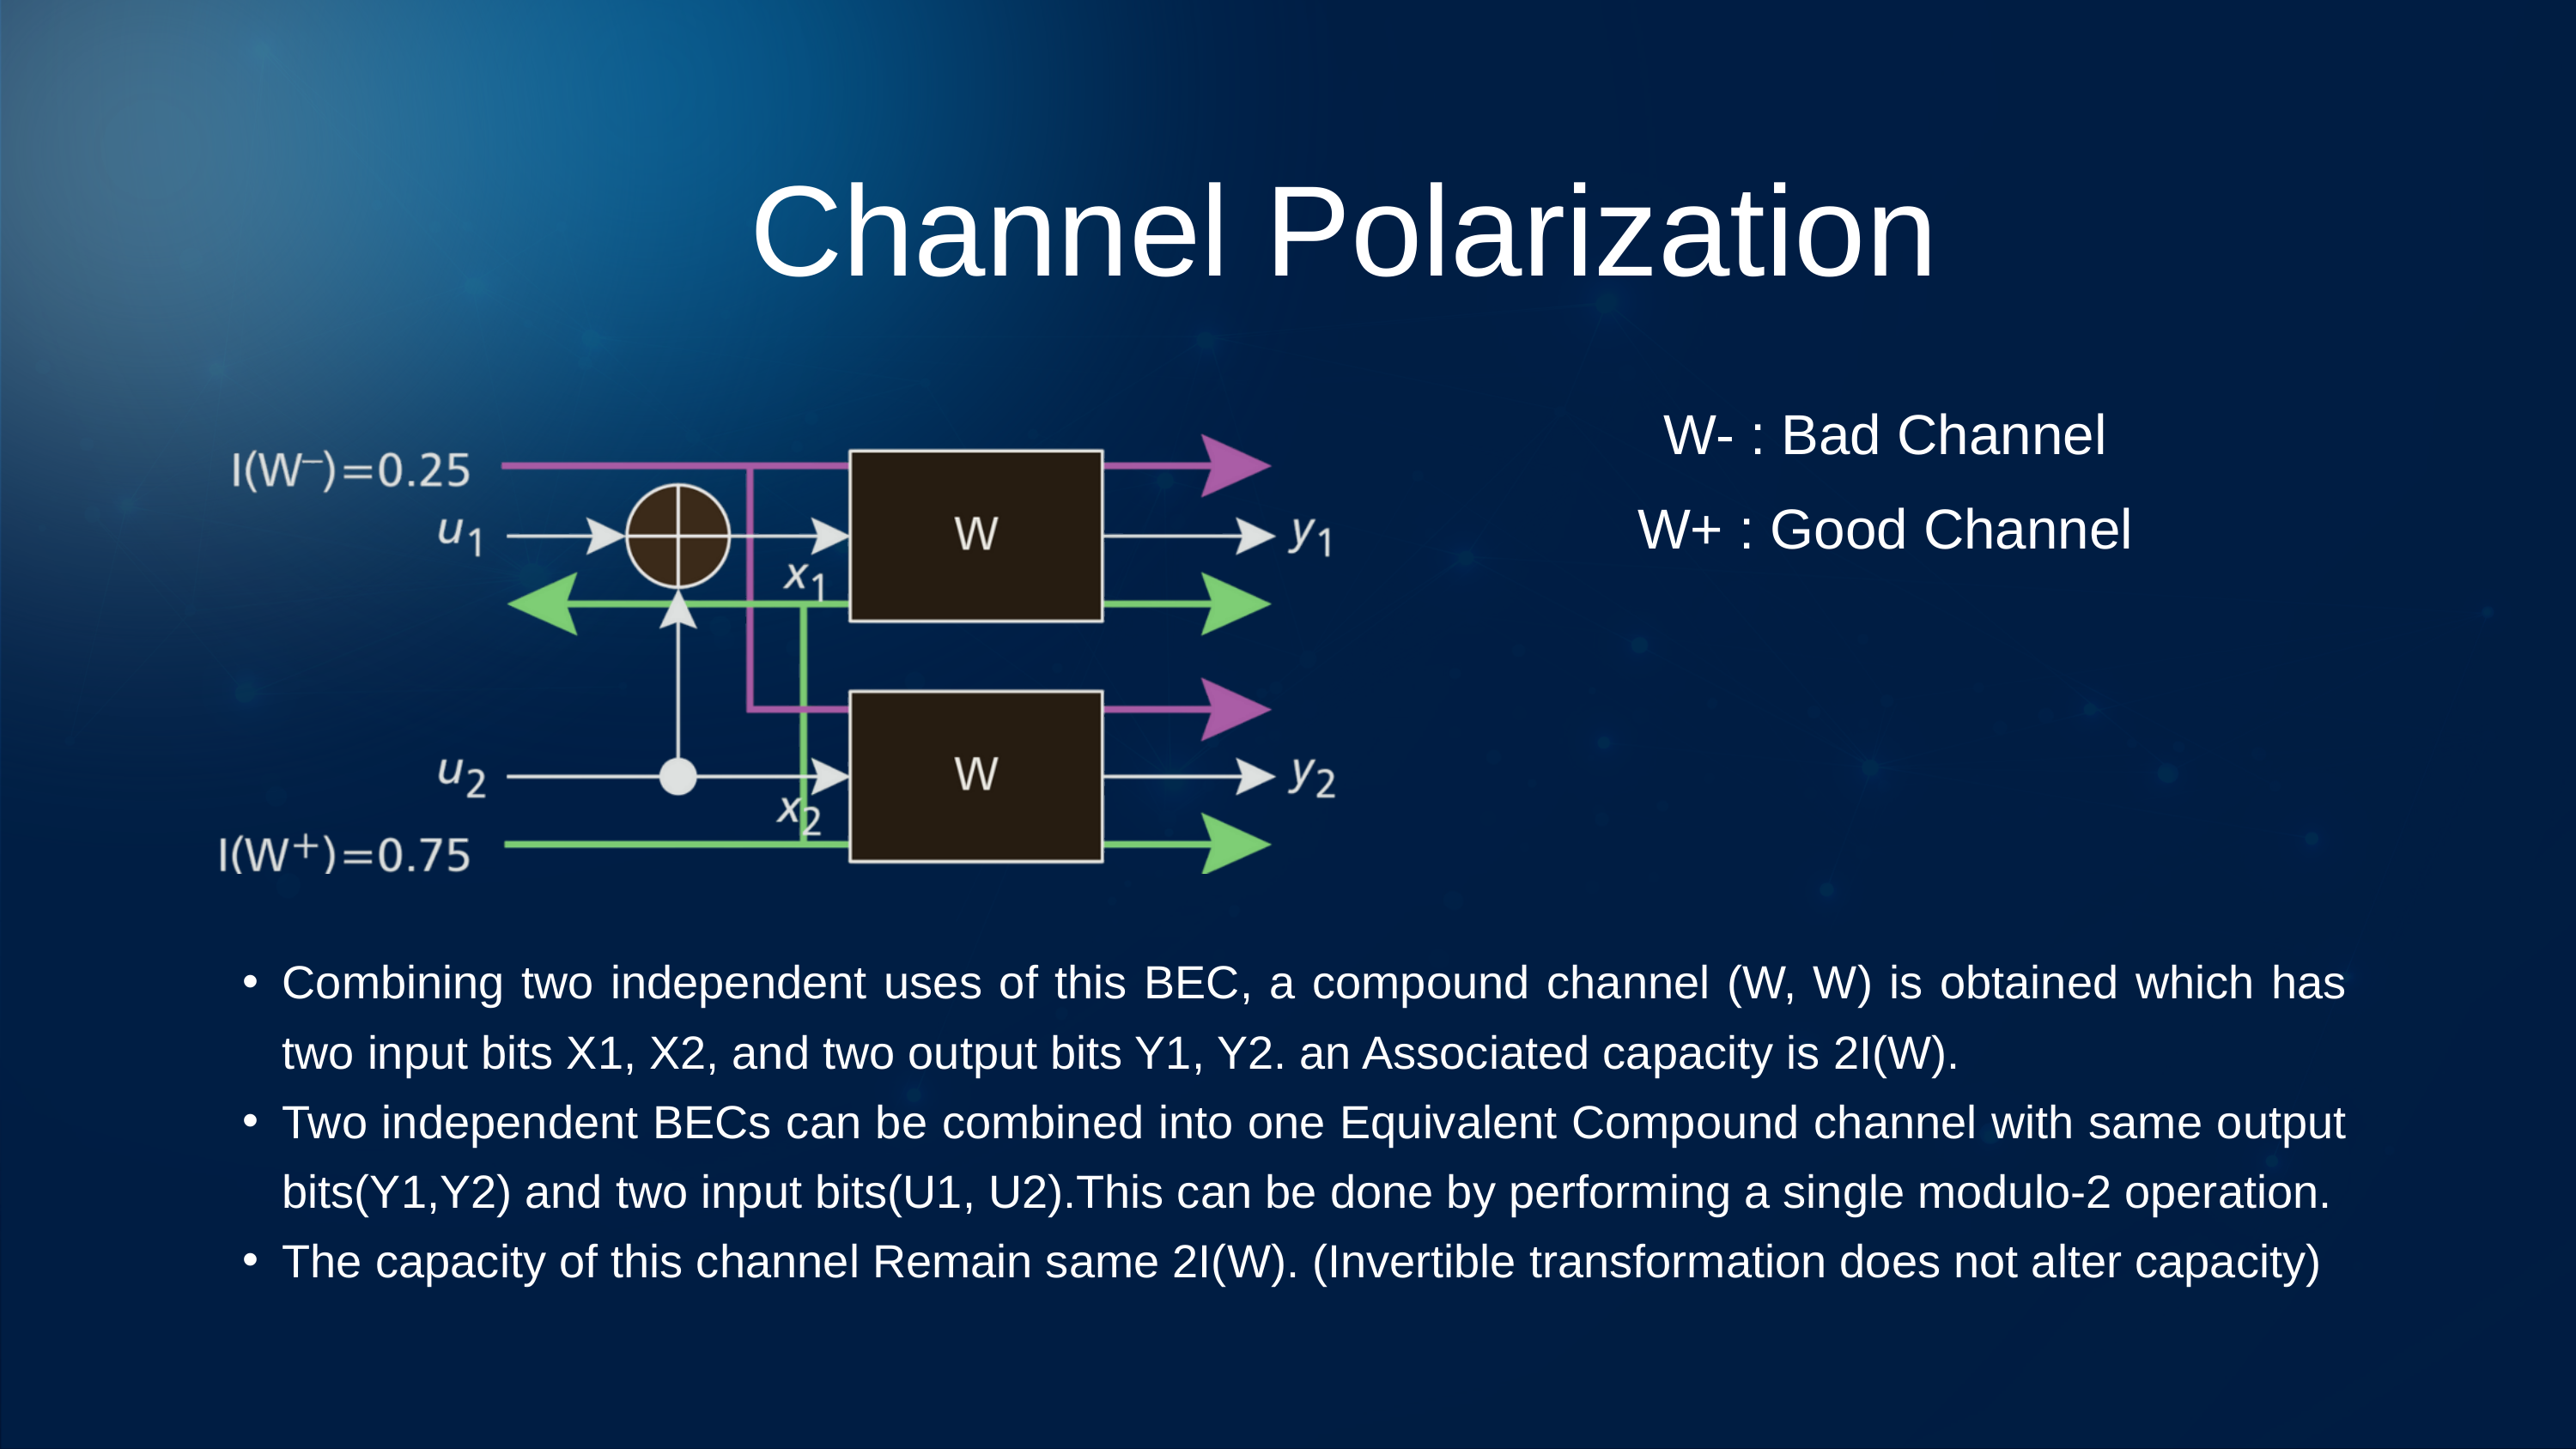

Channel Polarization

W- : Bad Channel

W+ : Good Channel
Combining two independent uses of this BEC, a compound channel (W, W) is obtained which has two input bits X1, X2, and two output bits Y1, Y2. an Associated capacity is 2I(W).
Two independent BECs can be combined into one Equivalent Compound channel with same output bits(Y1,Y2) and two input bits(U1, U2).This can be done by performing a single modulo-2 operation.
The capacity of this channel Remain same 2I(W). (Invertible transformation does not alter capacity)